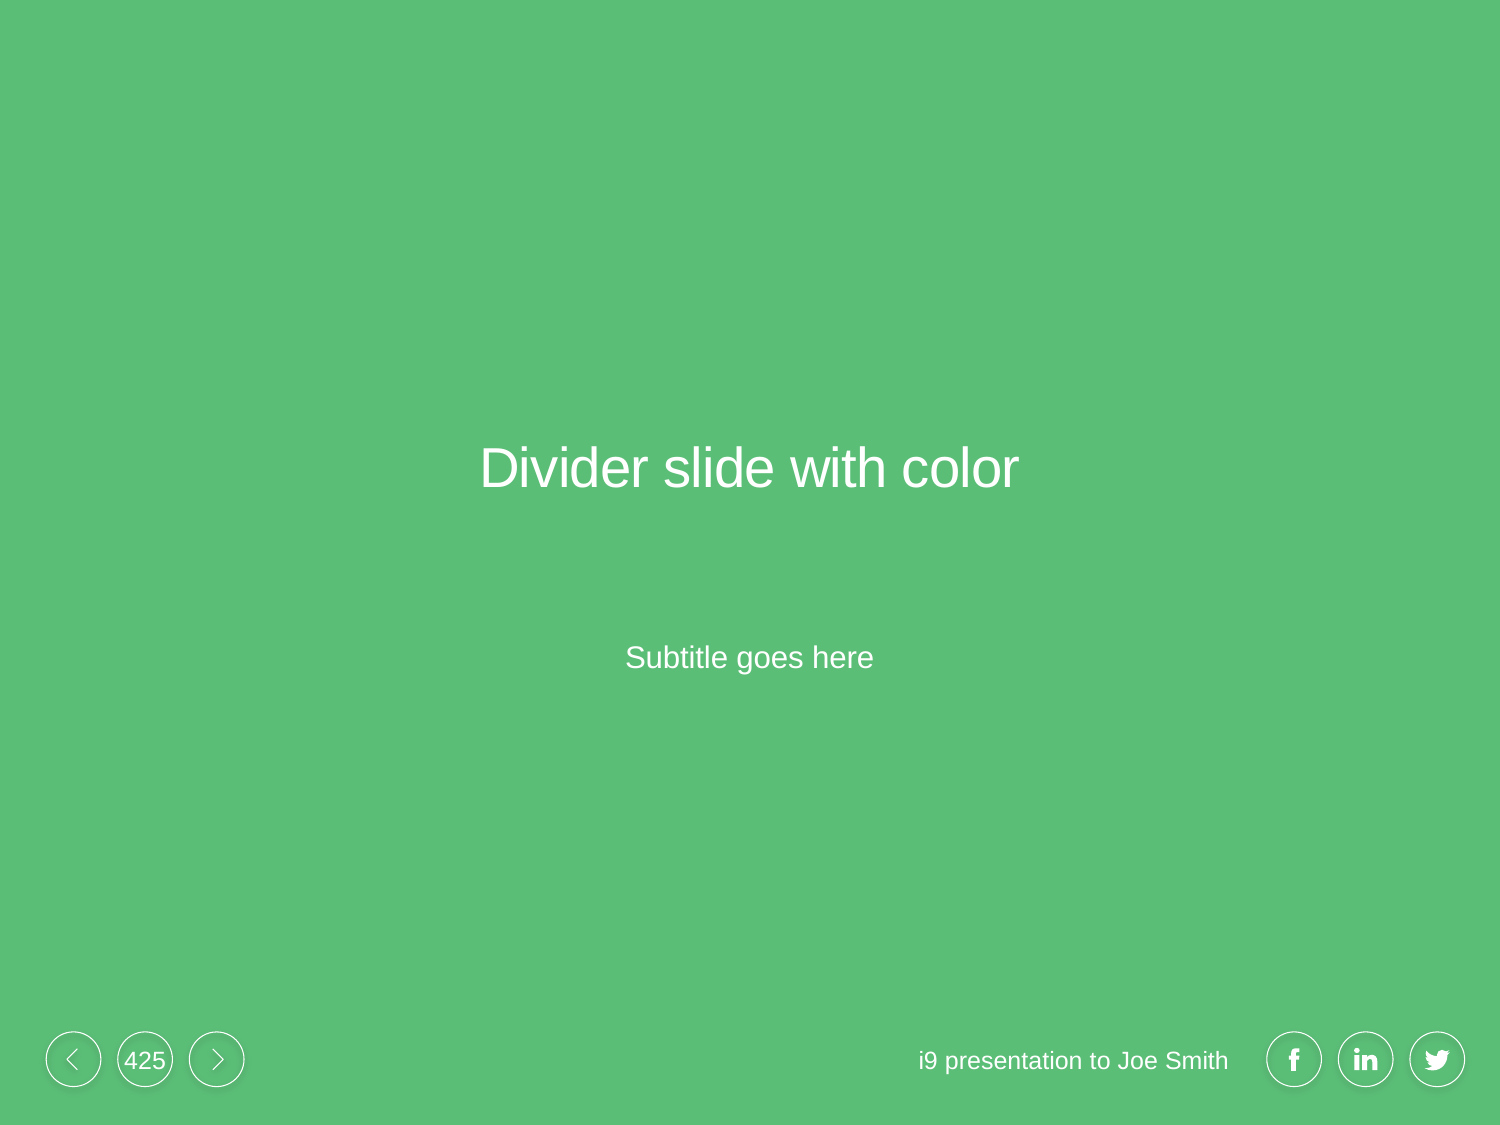

# Divider slide with color
Subtitle goes here